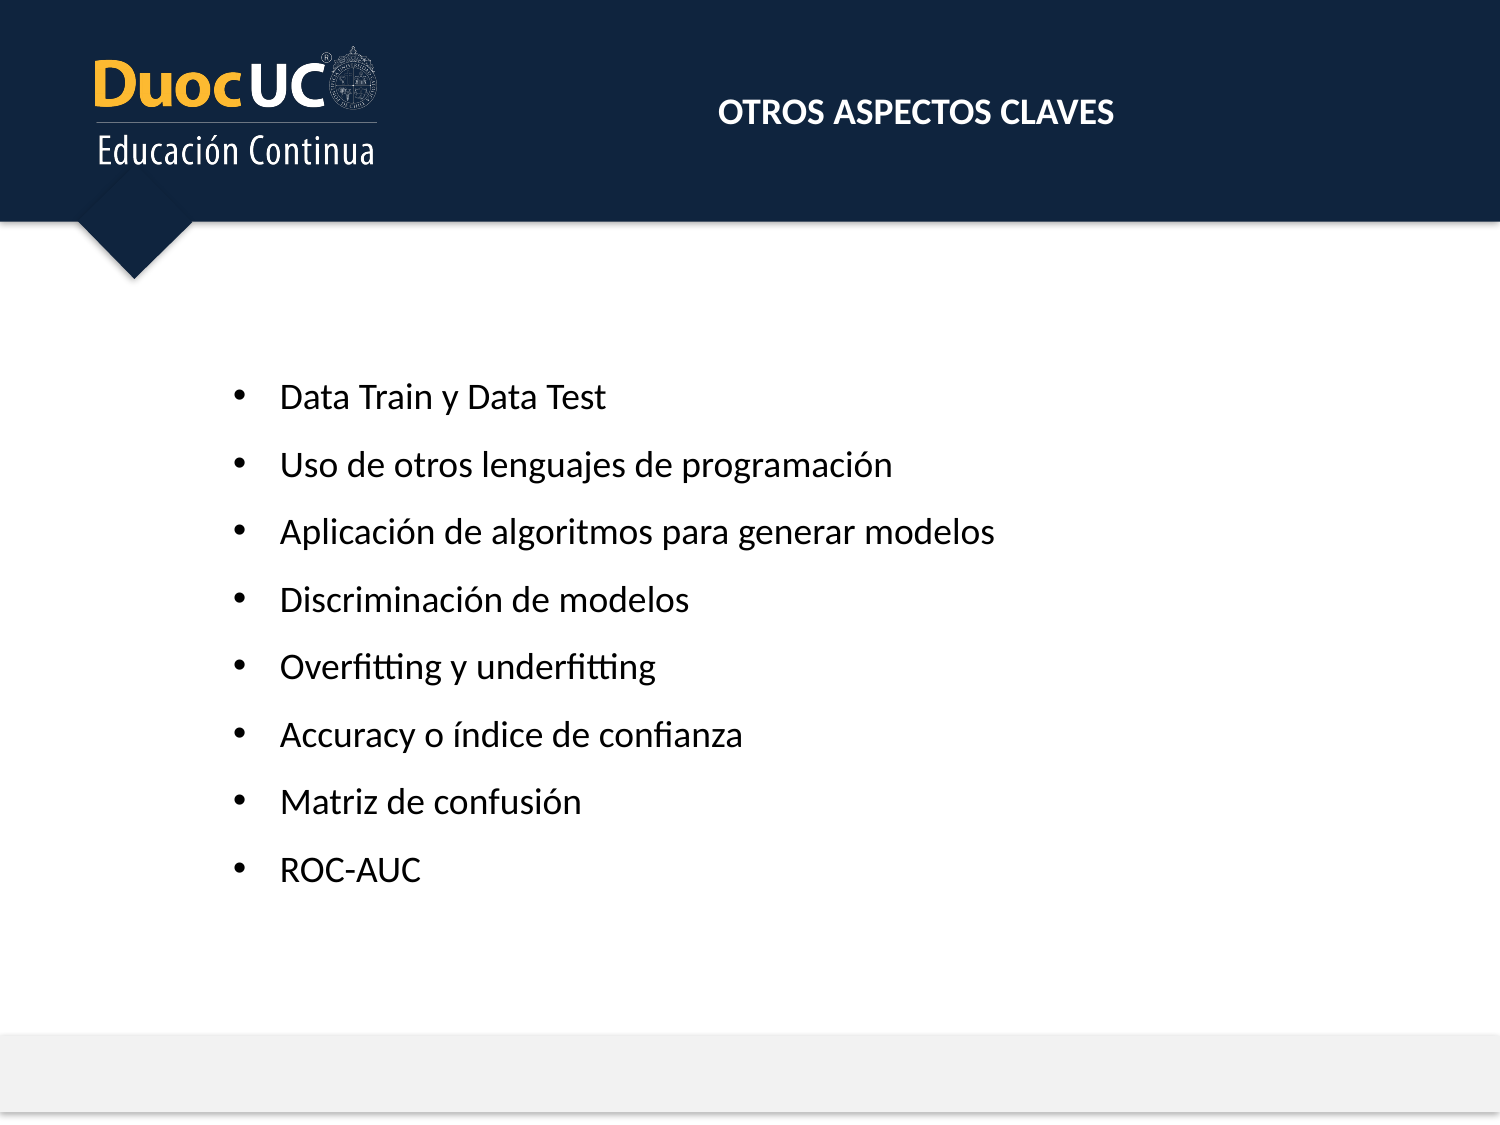

OTROS ASPECTOS CLAVES
Data Train y Data Test
Uso de otros lenguajes de programación
Aplicación de algoritmos para generar modelos
Discriminación de modelos
Overfitting y underfitting
Accuracy o índice de confianza
Matriz de confusión
ROC-AUC